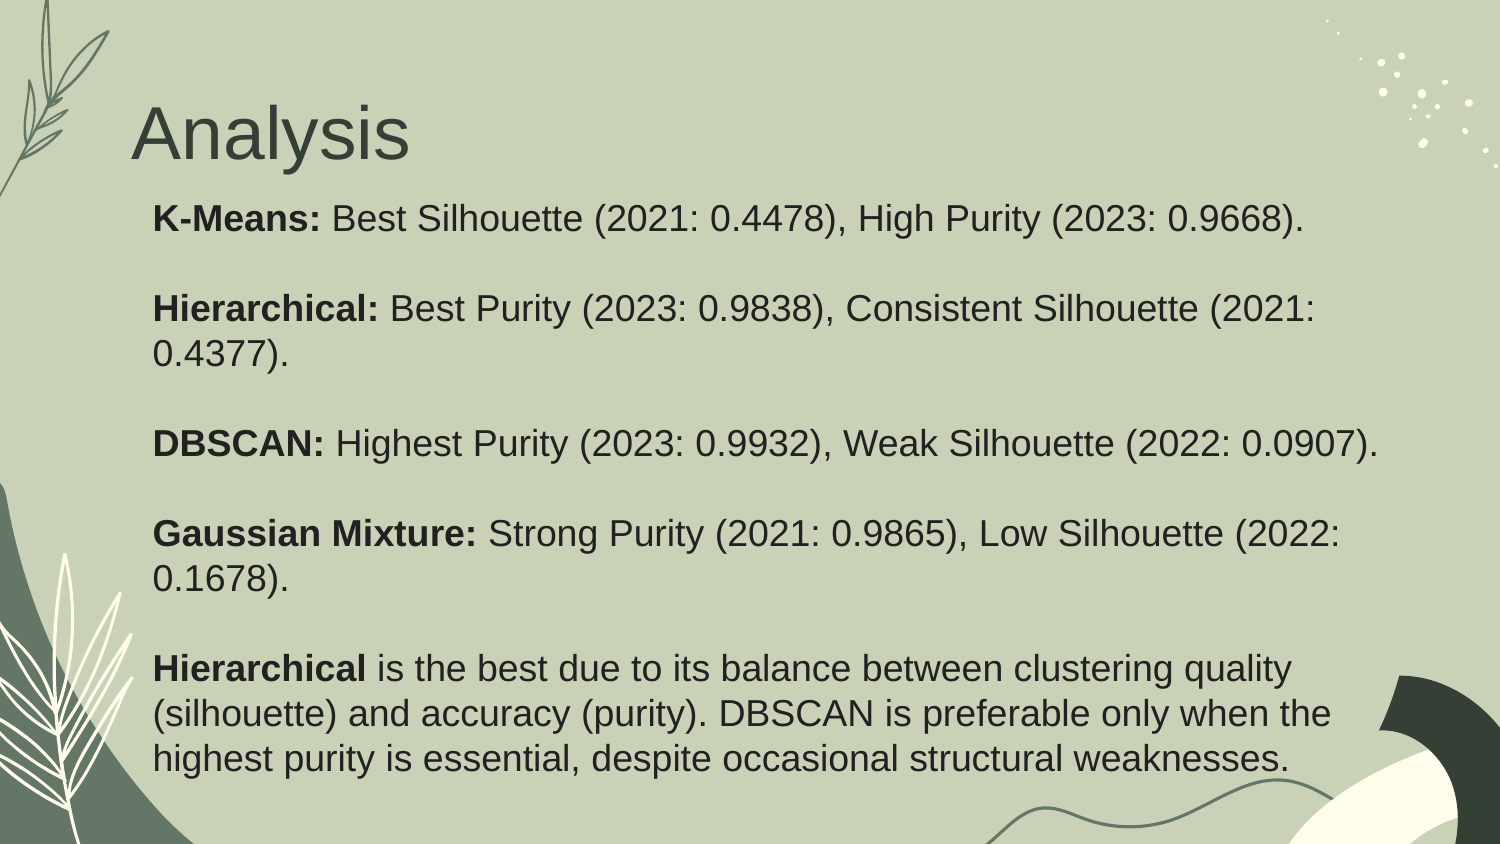

# Analysis
K-Means: Best Silhouette (2021: 0.4478), High Purity (2023: 0.9668).

Hierarchical: Best Purity (2023: 0.9838), Consistent Silhouette (2021: 0.4377).

DBSCAN: Highest Purity (2023: 0.9932), Weak Silhouette (2022: 0.0907).

Gaussian Mixture: Strong Purity (2021: 0.9865), Low Silhouette (2022: 0.1678).

Hierarchical is the best due to its balance between clustering quality (silhouette) and accuracy (purity). DBSCAN is preferable only when the highest purity is essential, despite occasional structural weaknesses.